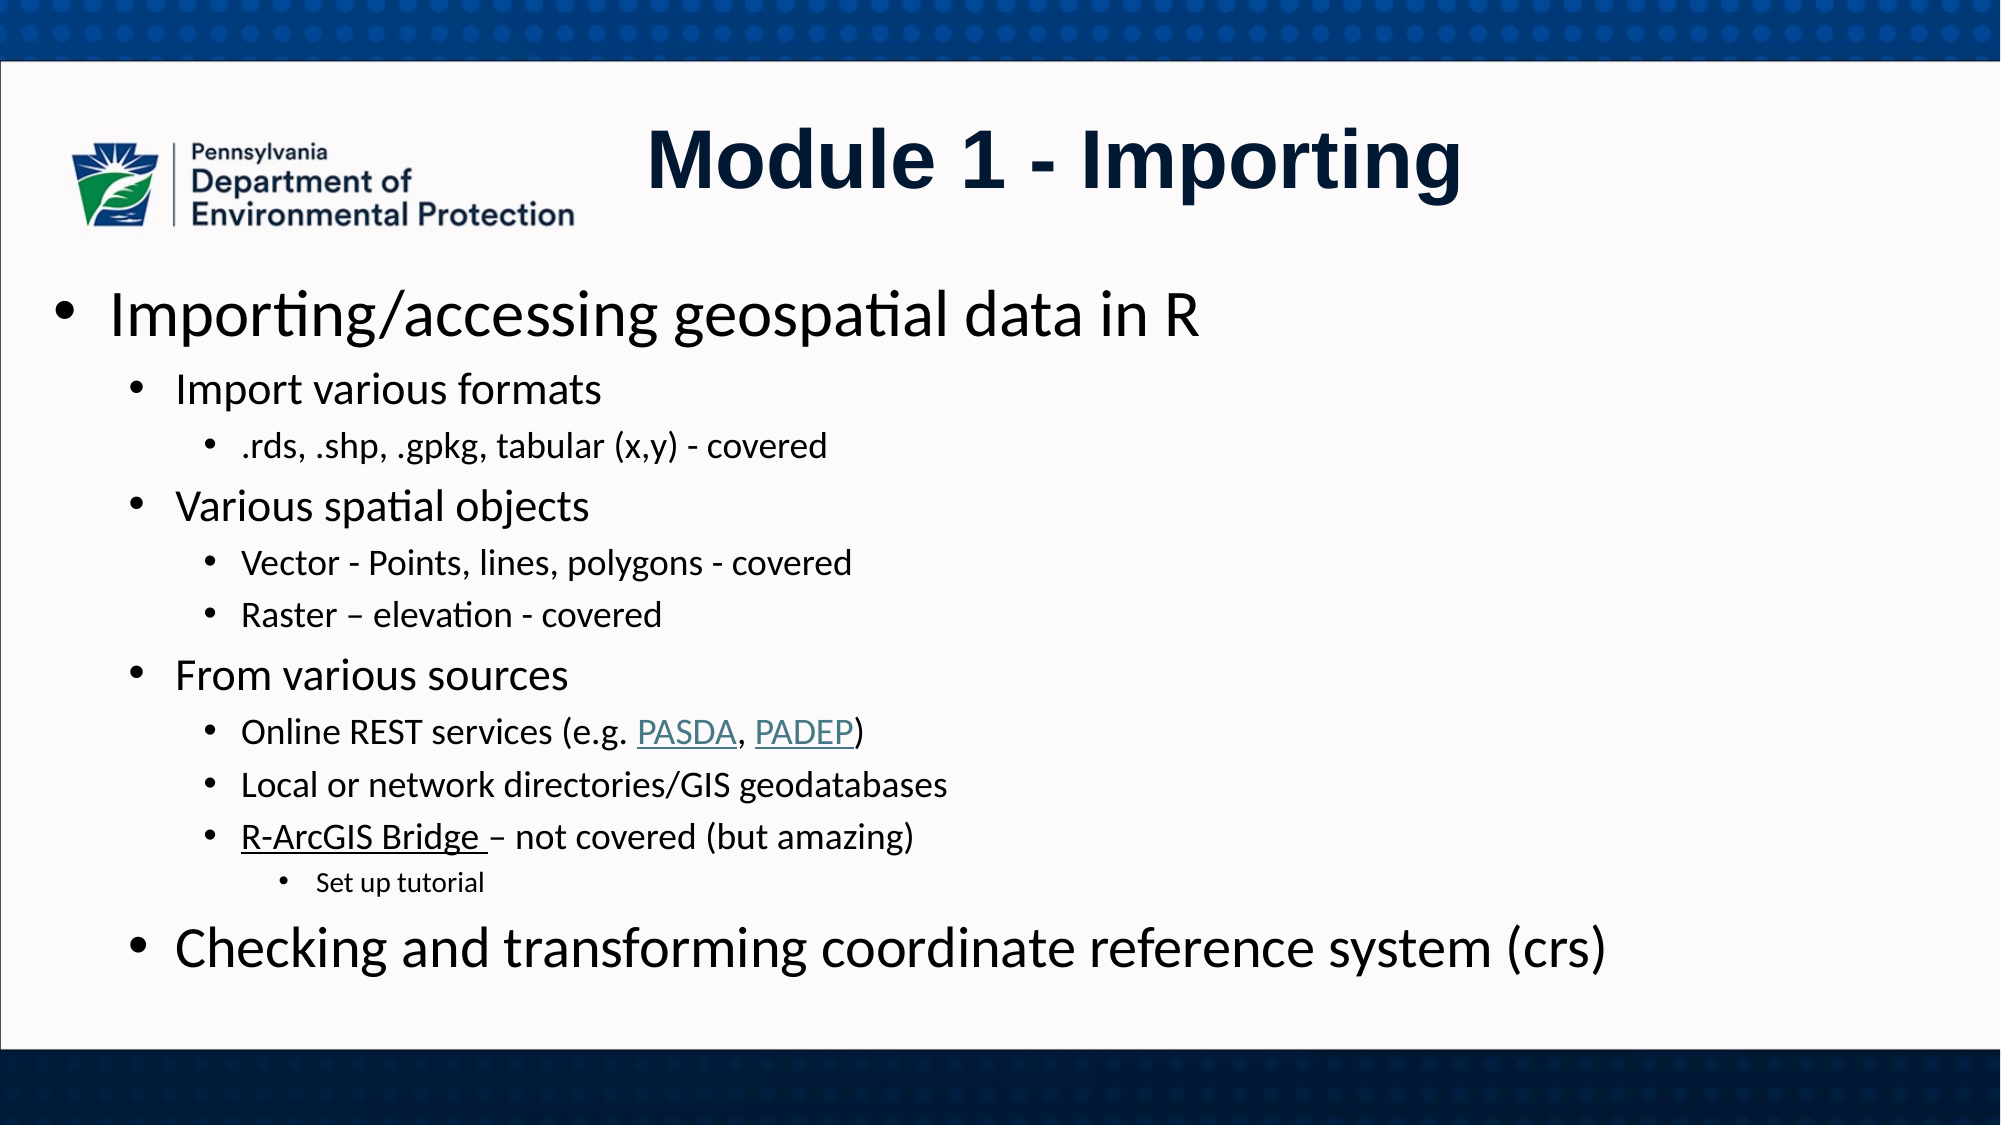

Module 1 - Importing
Importing/accessing geospatial data in R
Import various formats
.rds, .shp, .gpkg, tabular (x,y) - covered
Various spatial objects
Vector - Points, lines, polygons - covered
Raster – elevation - covered
From various sources
Online REST services (e.g. PASDA, PADEP)
Local or network directories/GIS geodatabases
R-ArcGIS Bridge – not covered (but amazing)
Set up tutorial
Checking and transforming coordinate reference system (crs)